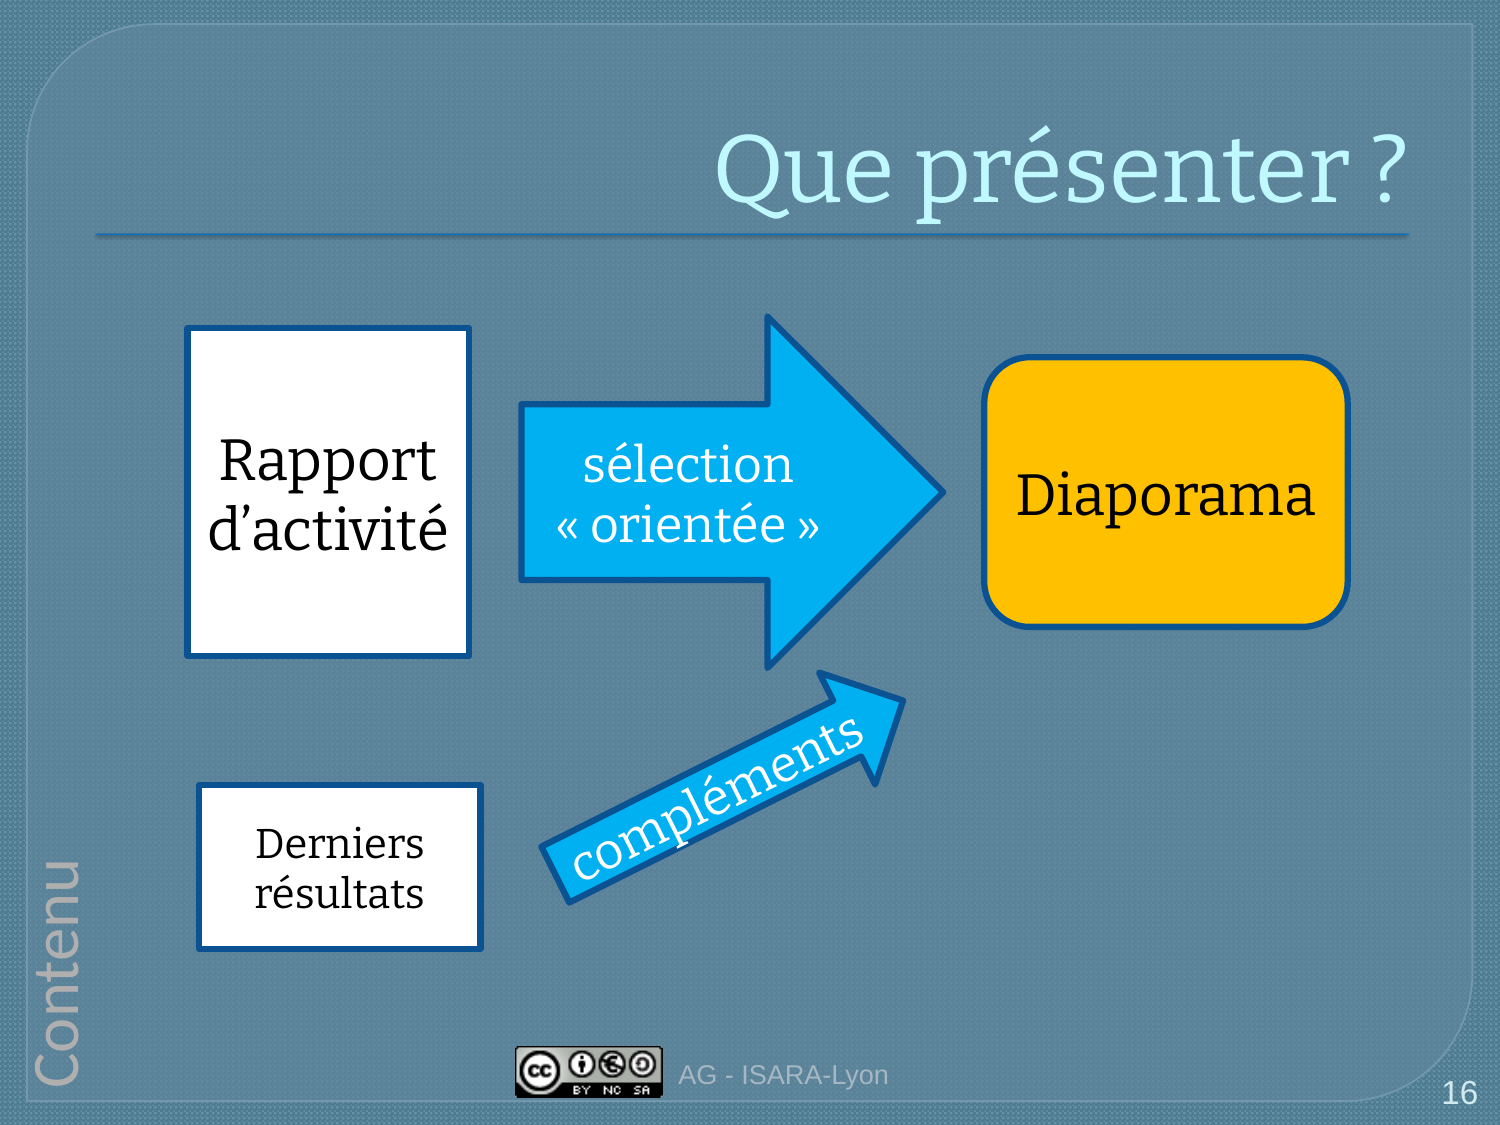

# Que présenter ?

sélection « orientée »
Rapport
d’activité
Diaporama
compléments
Derniers résultats
Contenu
AG - ISARA-Lyon
16